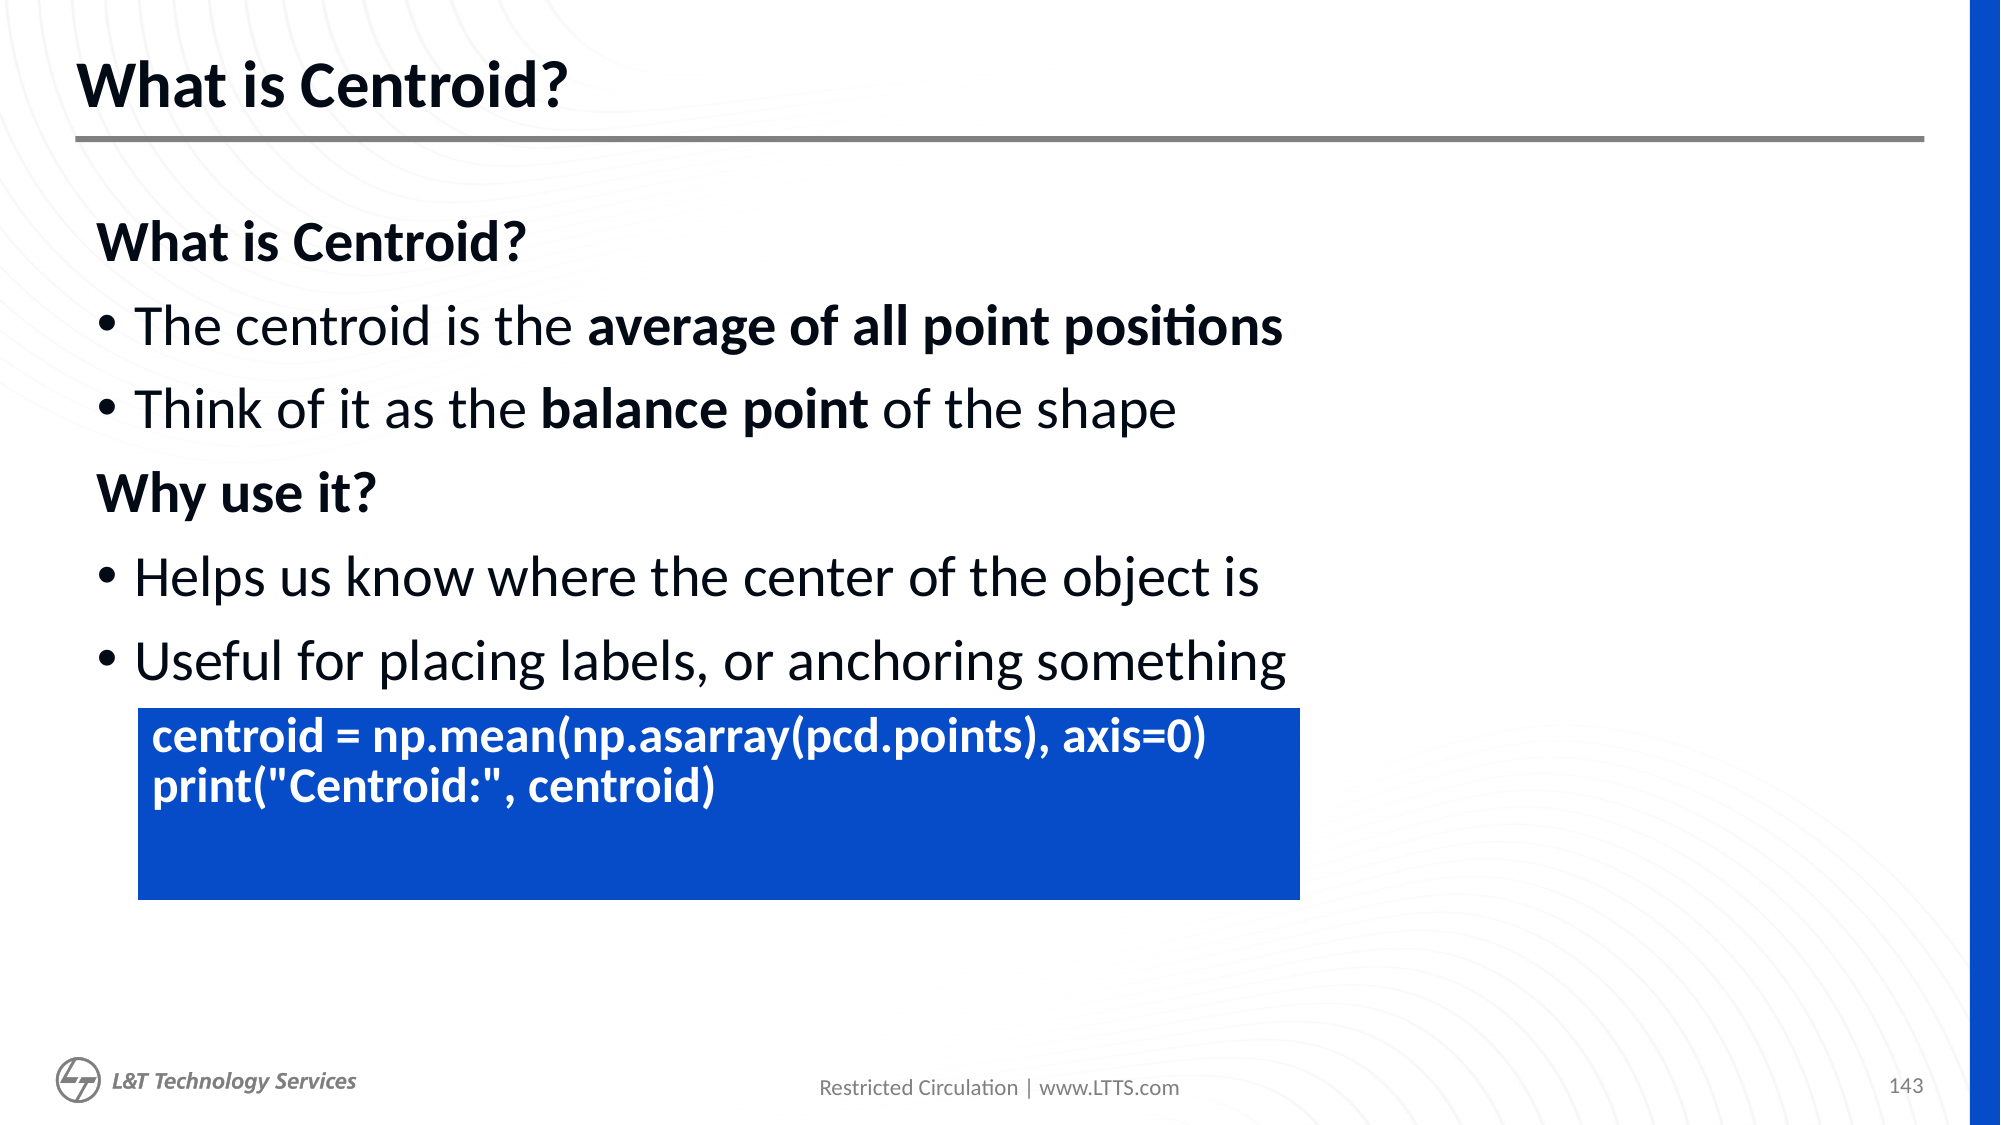

# What is Centroid?
What is Centroid?
The centroid is the average of all point positions
Think of it as the balance point of the shape
Why use it?
Helps us know where the center of the object is
Useful for placing labels, or anchoring something

| centroid = np.mean(np.asarray(pcd.points), axis=0) print("Centroid:", centroid) |
| --- |